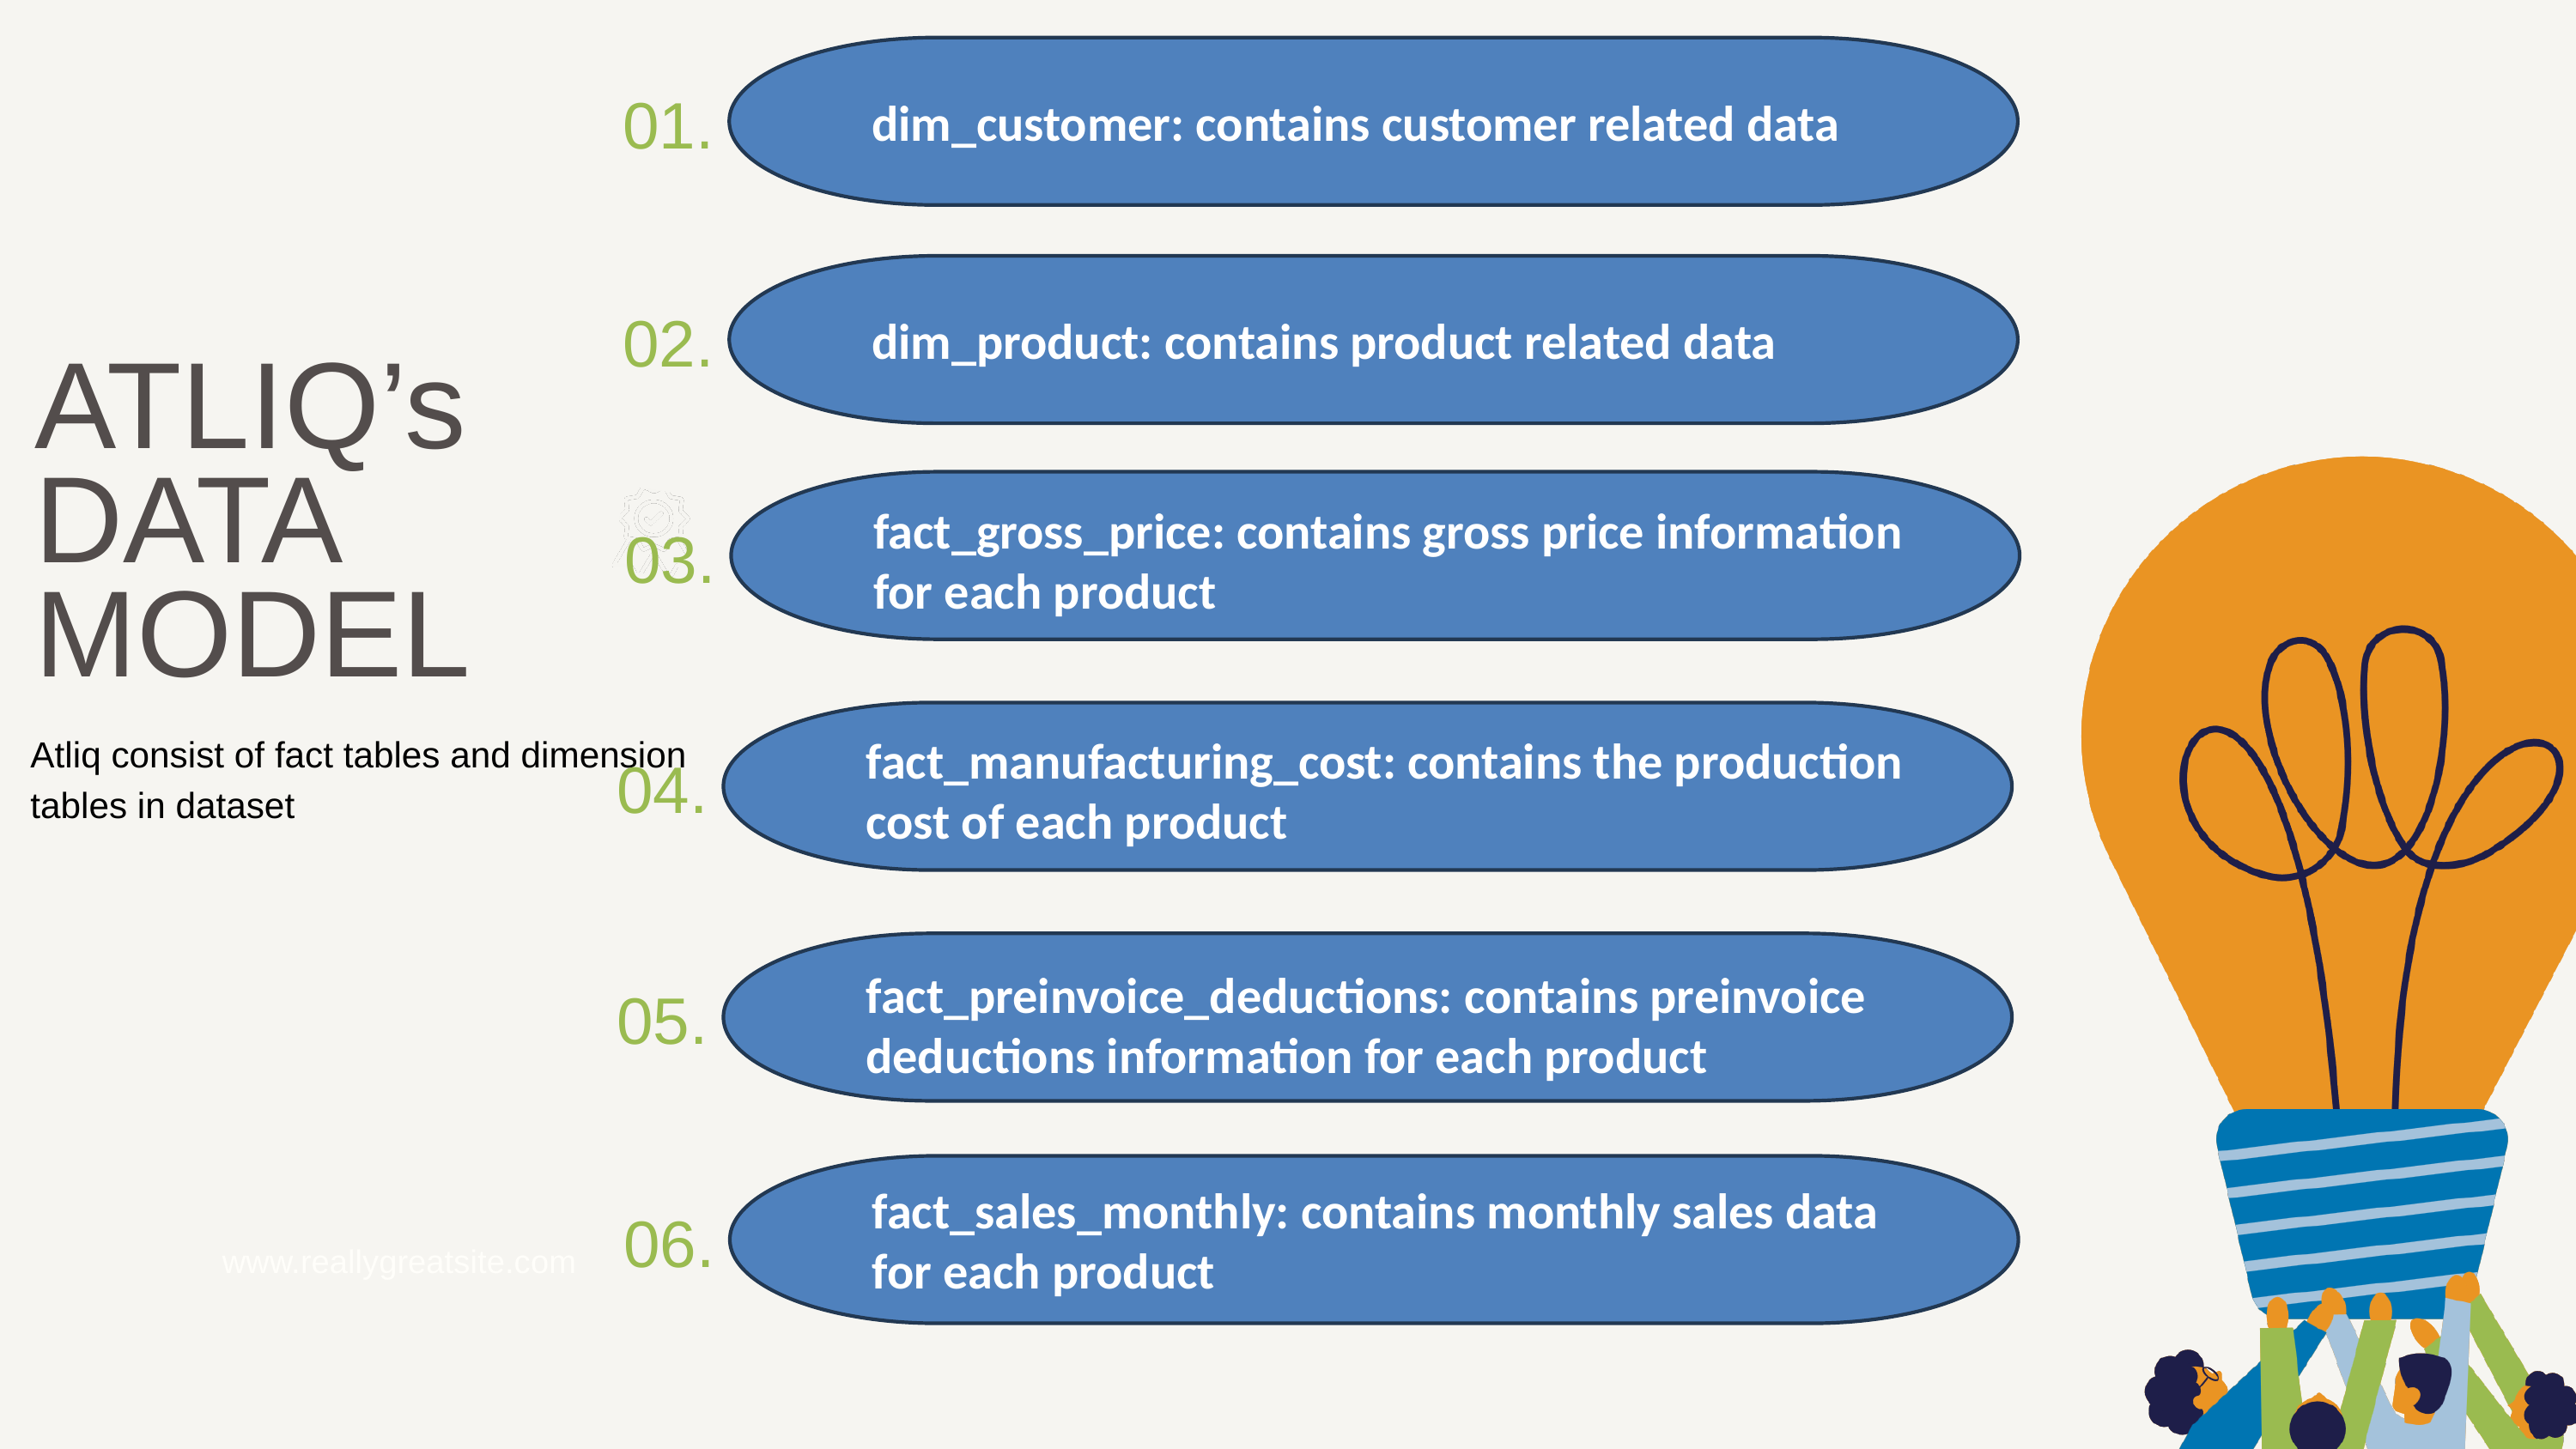

dim_customer: contains customer related data
01.

dim_product: contains product related data
02.
ATLIQ’s
DATA MODEL

fact_gross_price: contains gross price information for each product
03.

fact_manufacturing_cost: contains the production cost of each product
Atliq consist of fact tables and dimension tables in dataset
04.

fact_preinvoice_deductions: contains preinvoice deductions information for each product
05.

fact_sales_monthly: contains monthly sales data for each product
06.
www.reallygreatsite.com